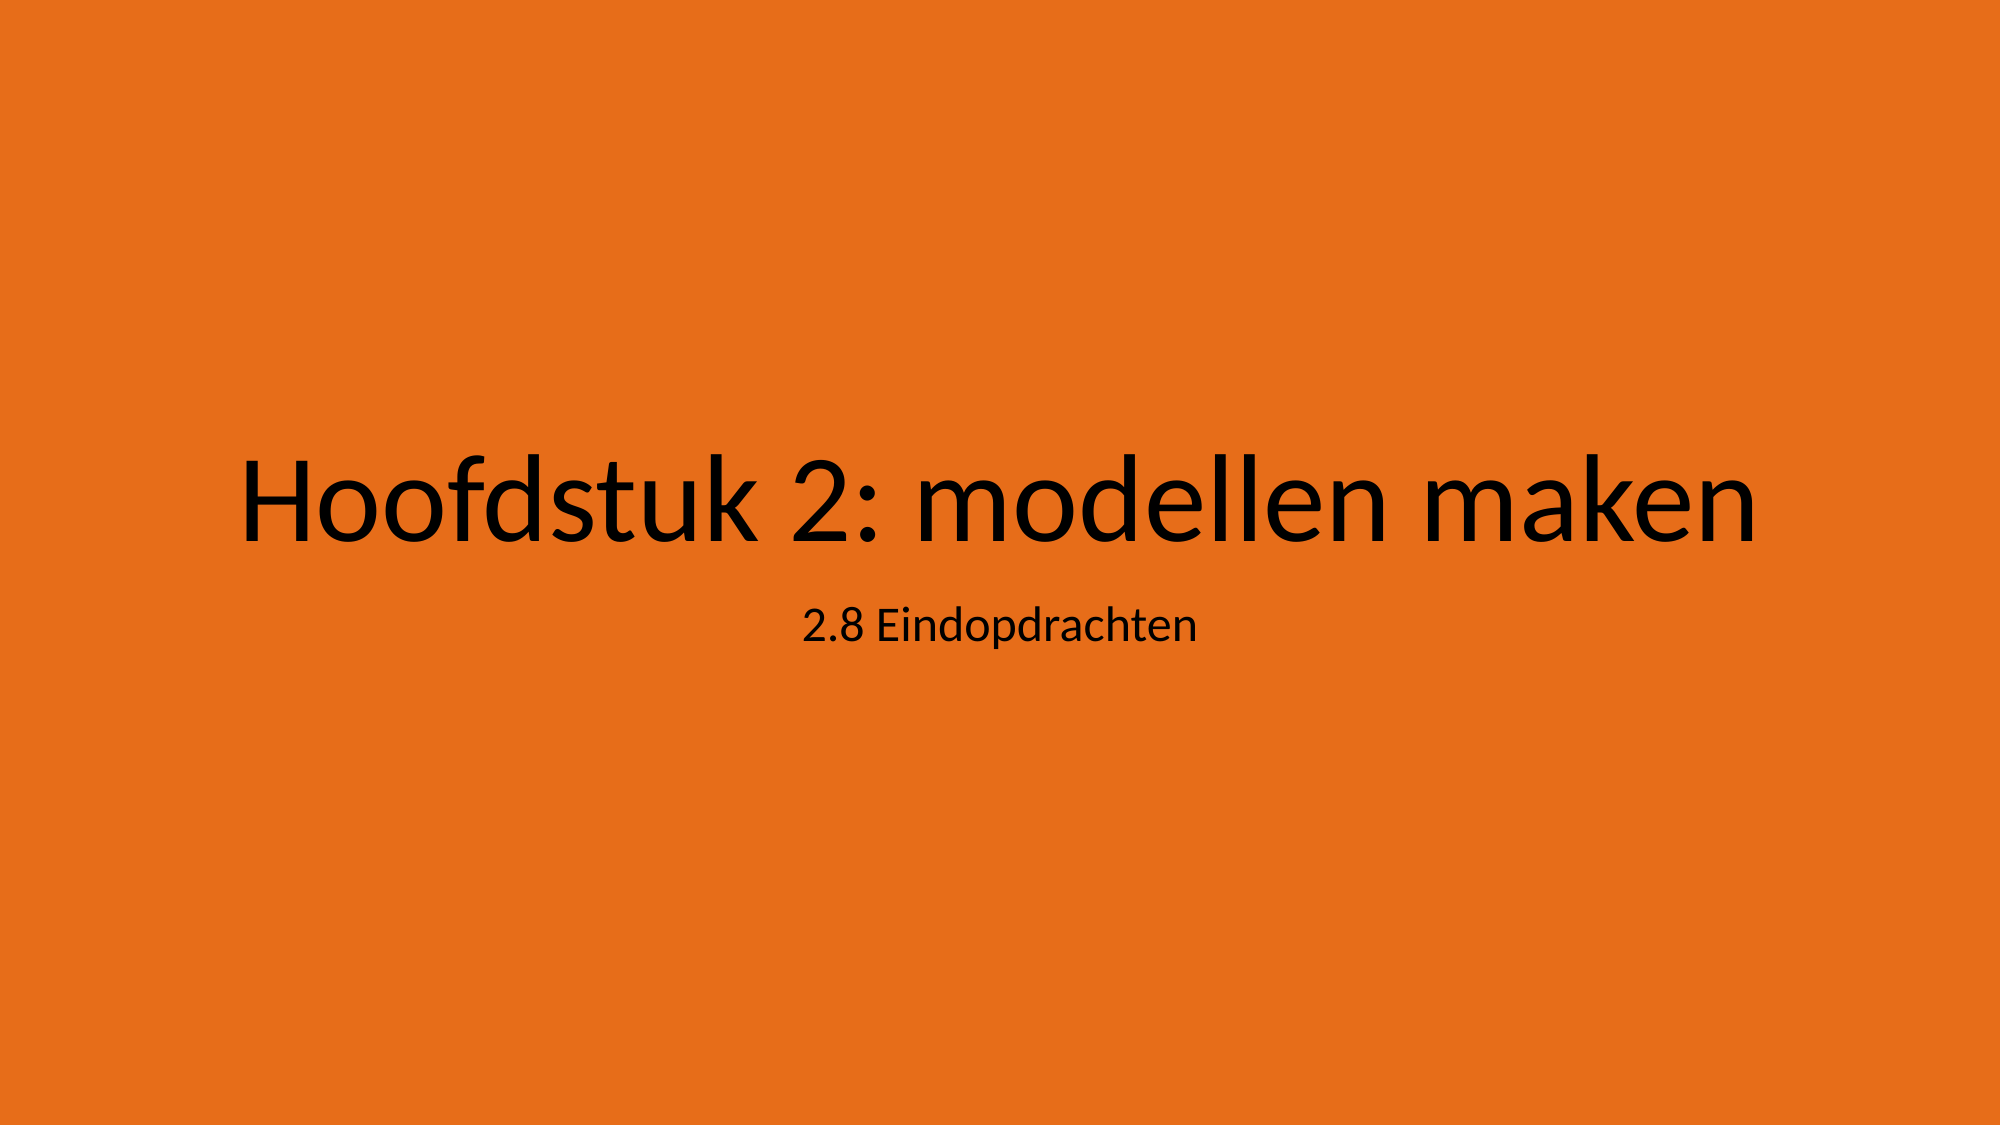

# Hoofdstuk 2: modellen maken
2.8 Eindopdrachten